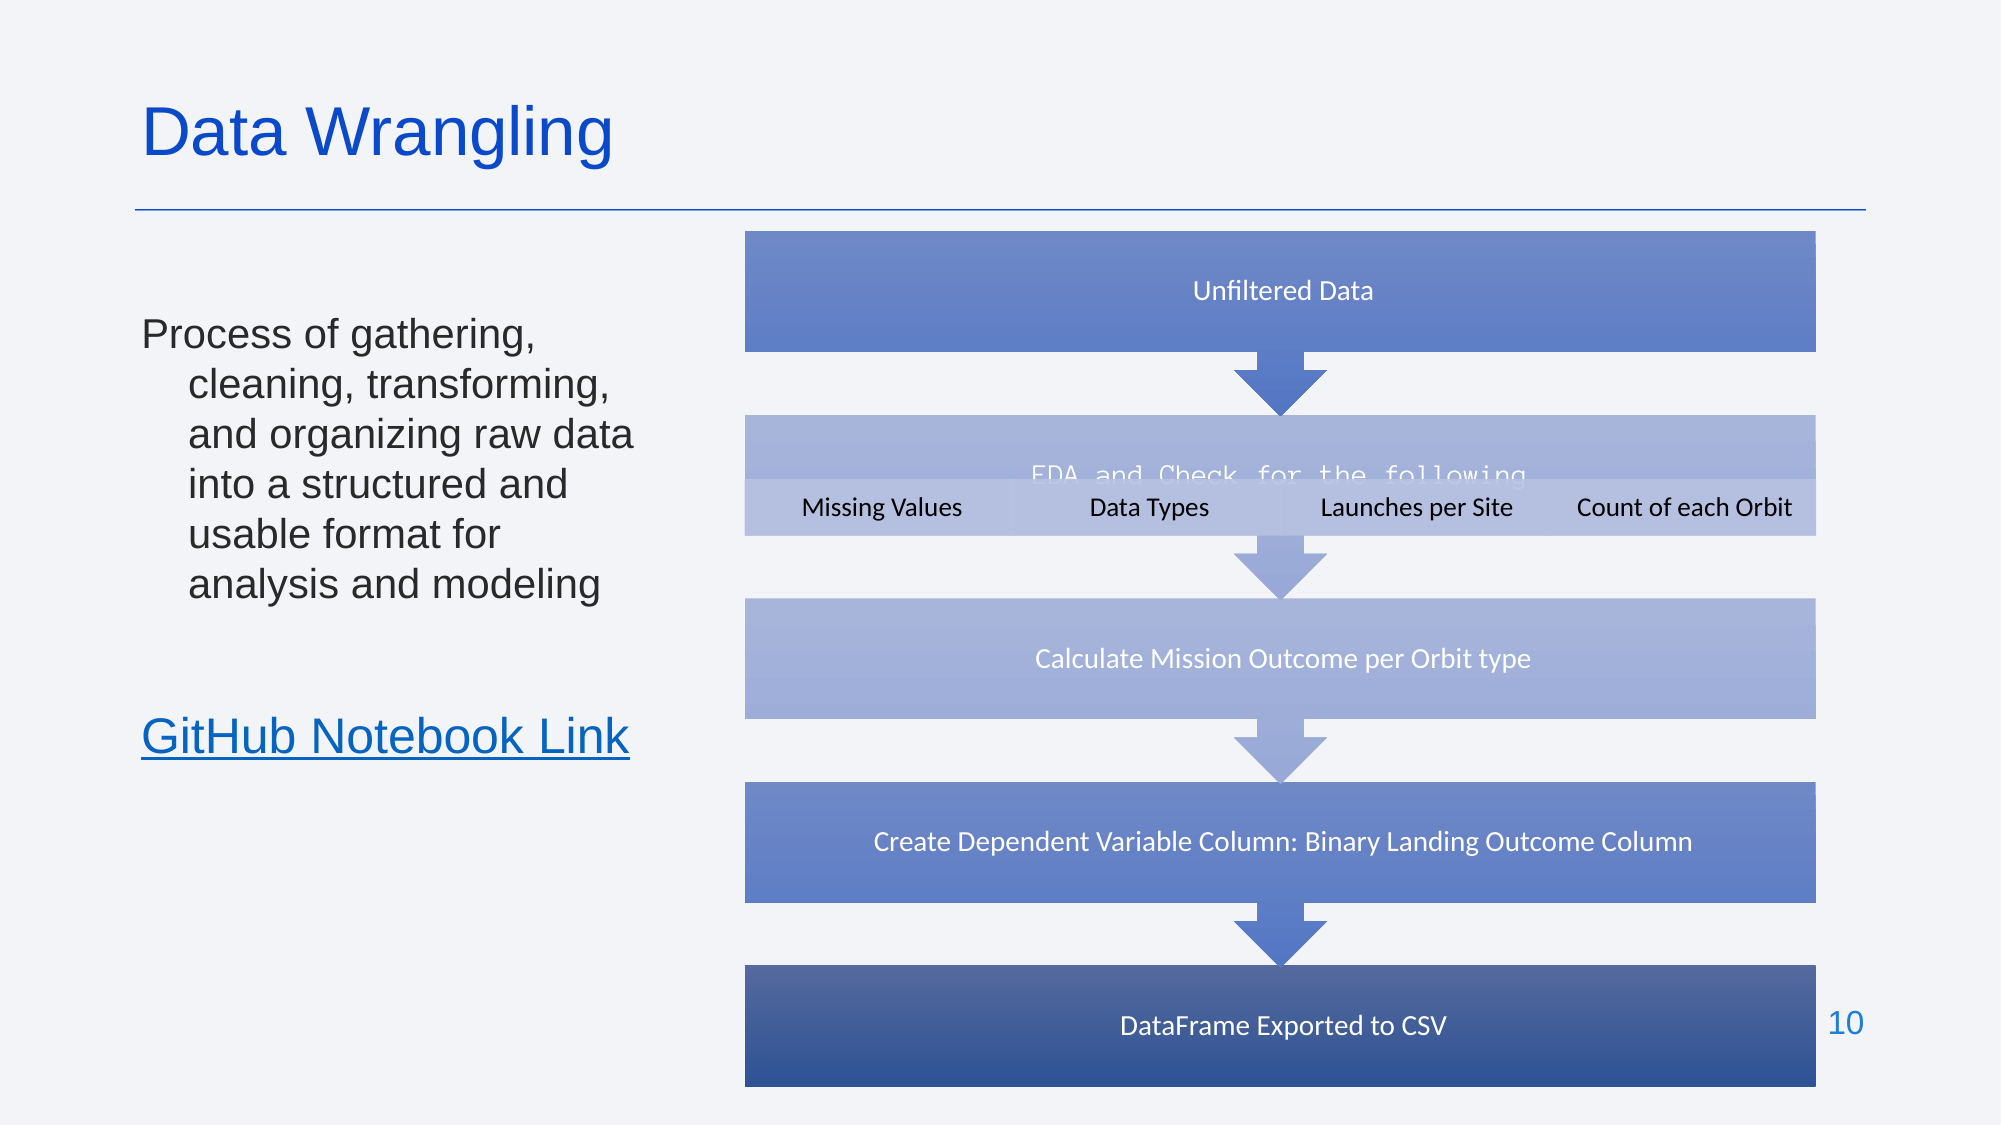

Data Wrangling
 DataFrame Exported to CSV
 Create Dependent Variable Column: Binary Landing Outcome Column
 Calculate Mission Outcome per Orbit type
 EDA and Check for the following
 Missing Values
 Data Types
 Launches per Site
 Count of each Orbit
 Unfiltered Data
Process of gathering, cleaning, transforming, and organizing raw data into a structured and usable format for analysis and modeling

GitHub Notebook Link
10